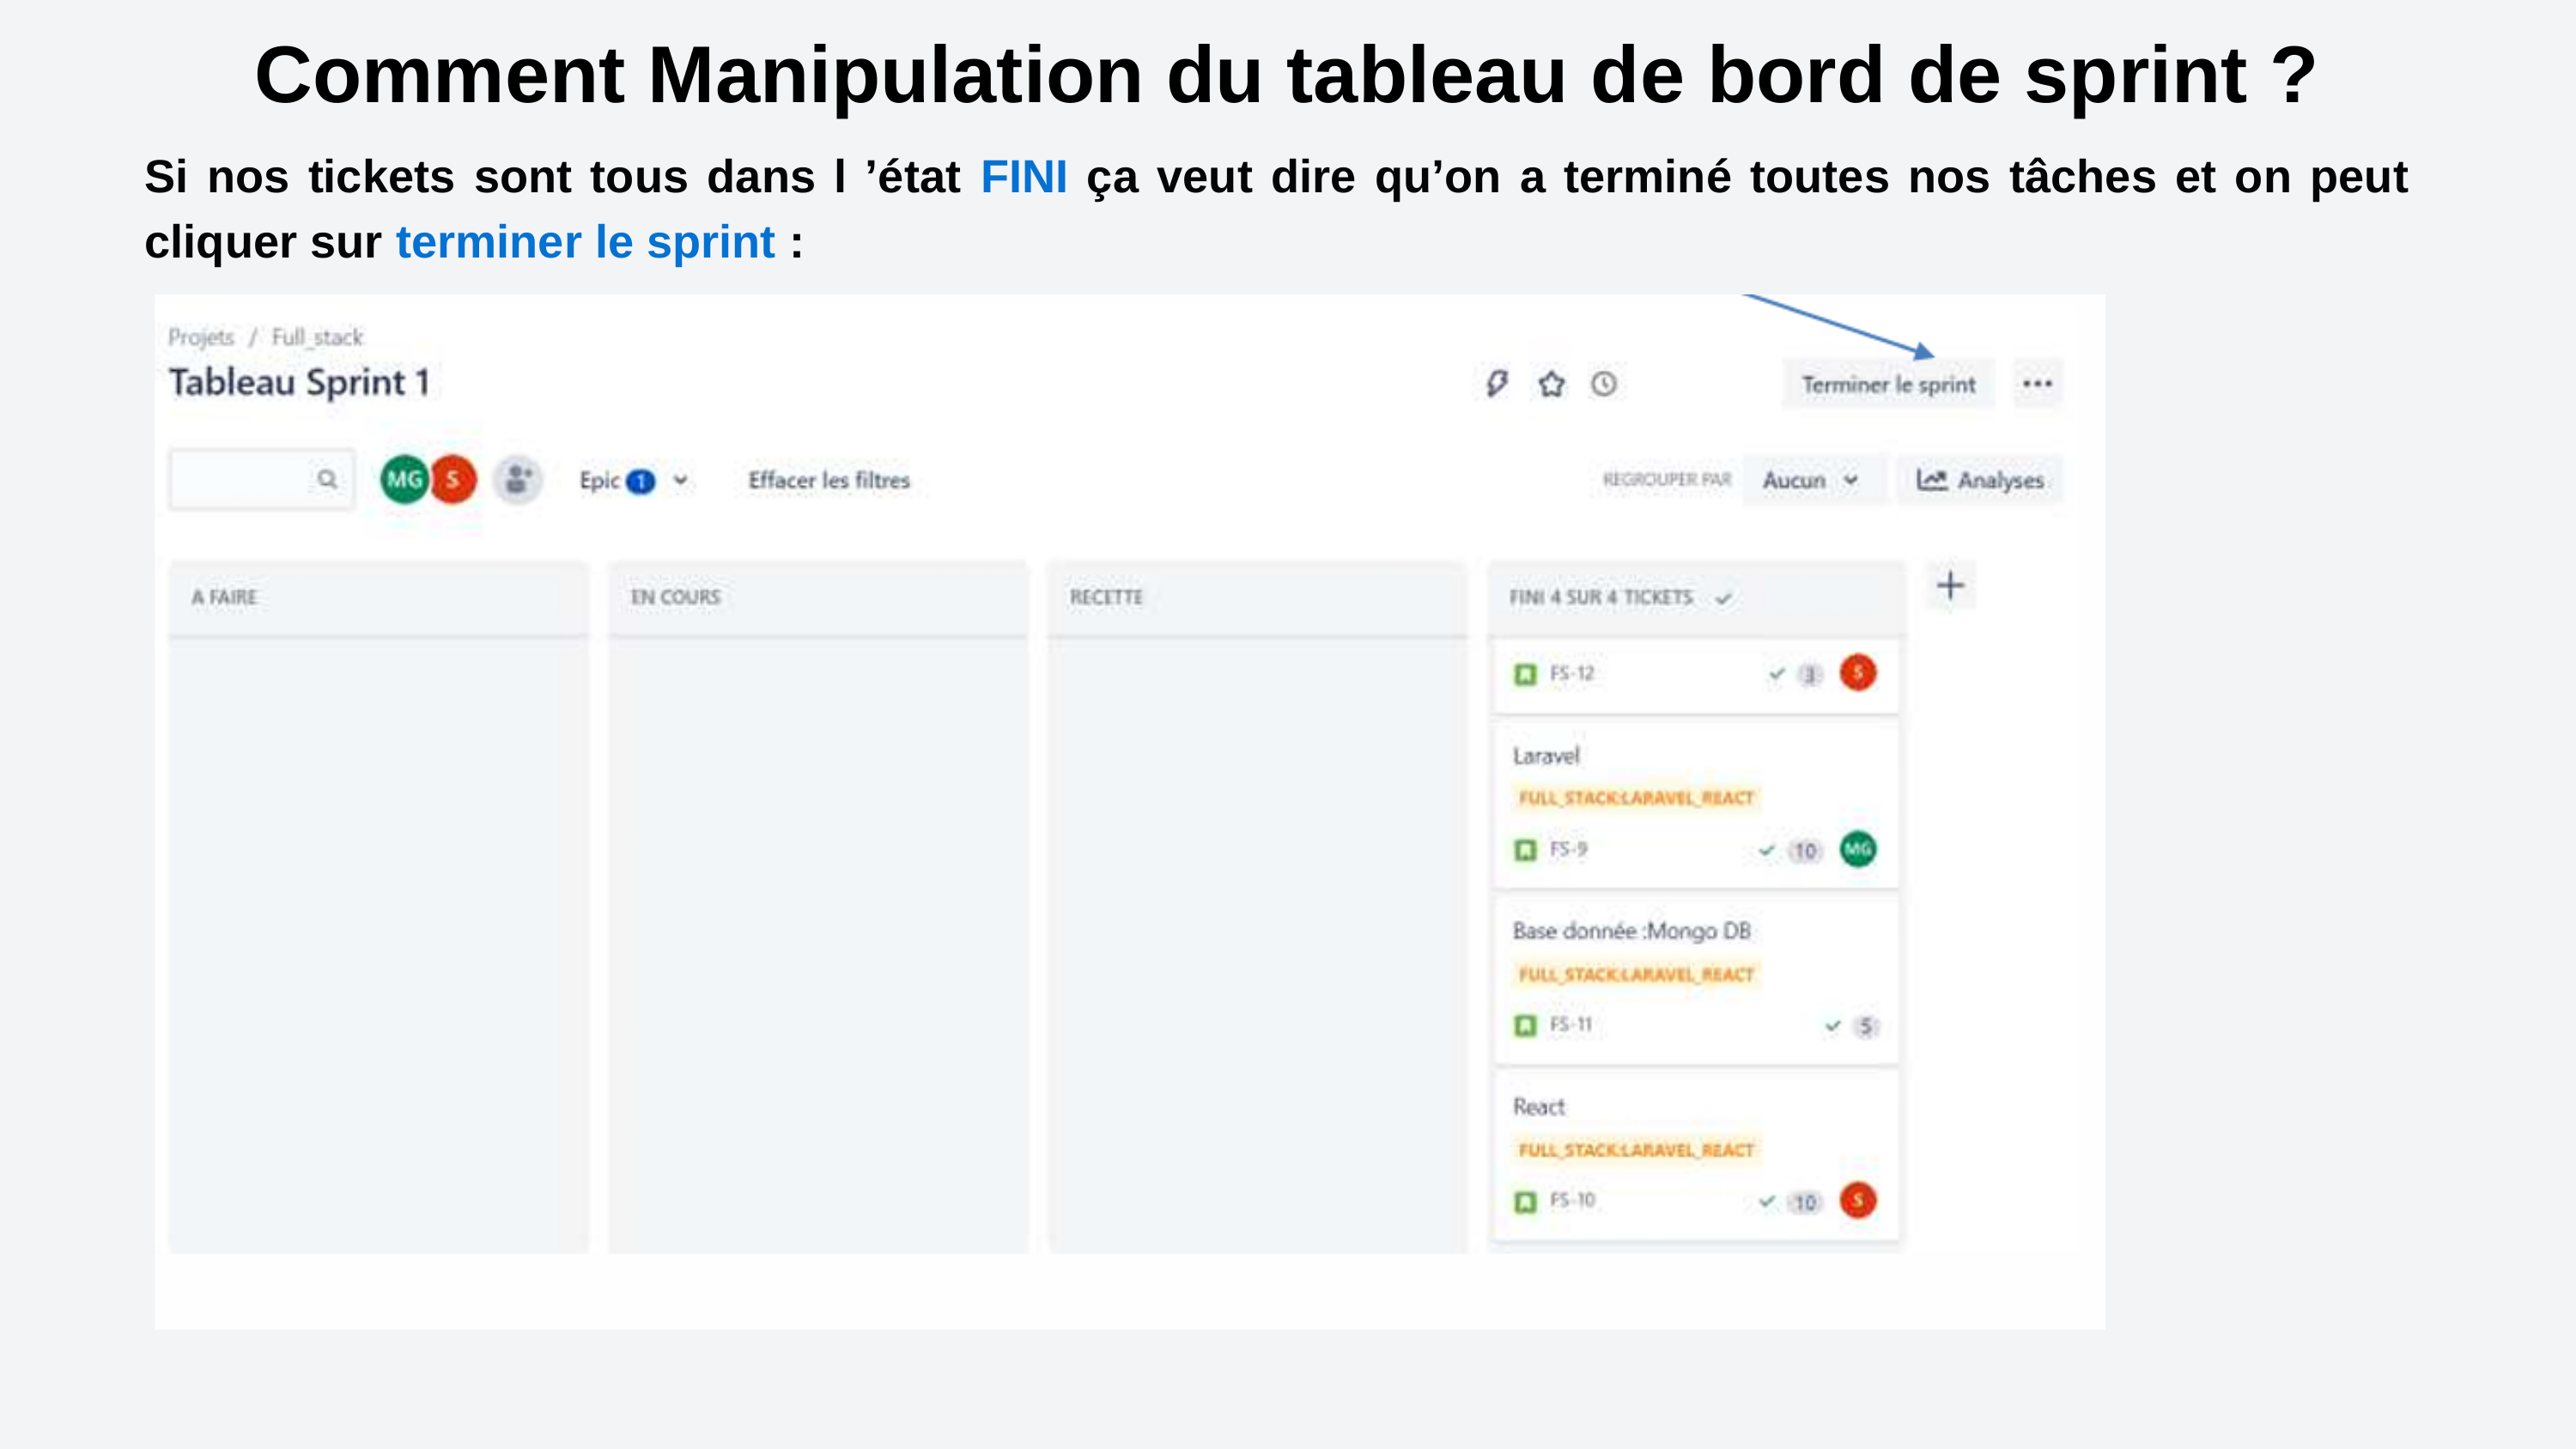

Comment Manipulation du tableau de bord de sprint ?
Si nos tickets sont tous dans l ’état FINI ça veut dire qu’on a terminé toutes nos tâches et on peut cliquer sur terminer le sprint :